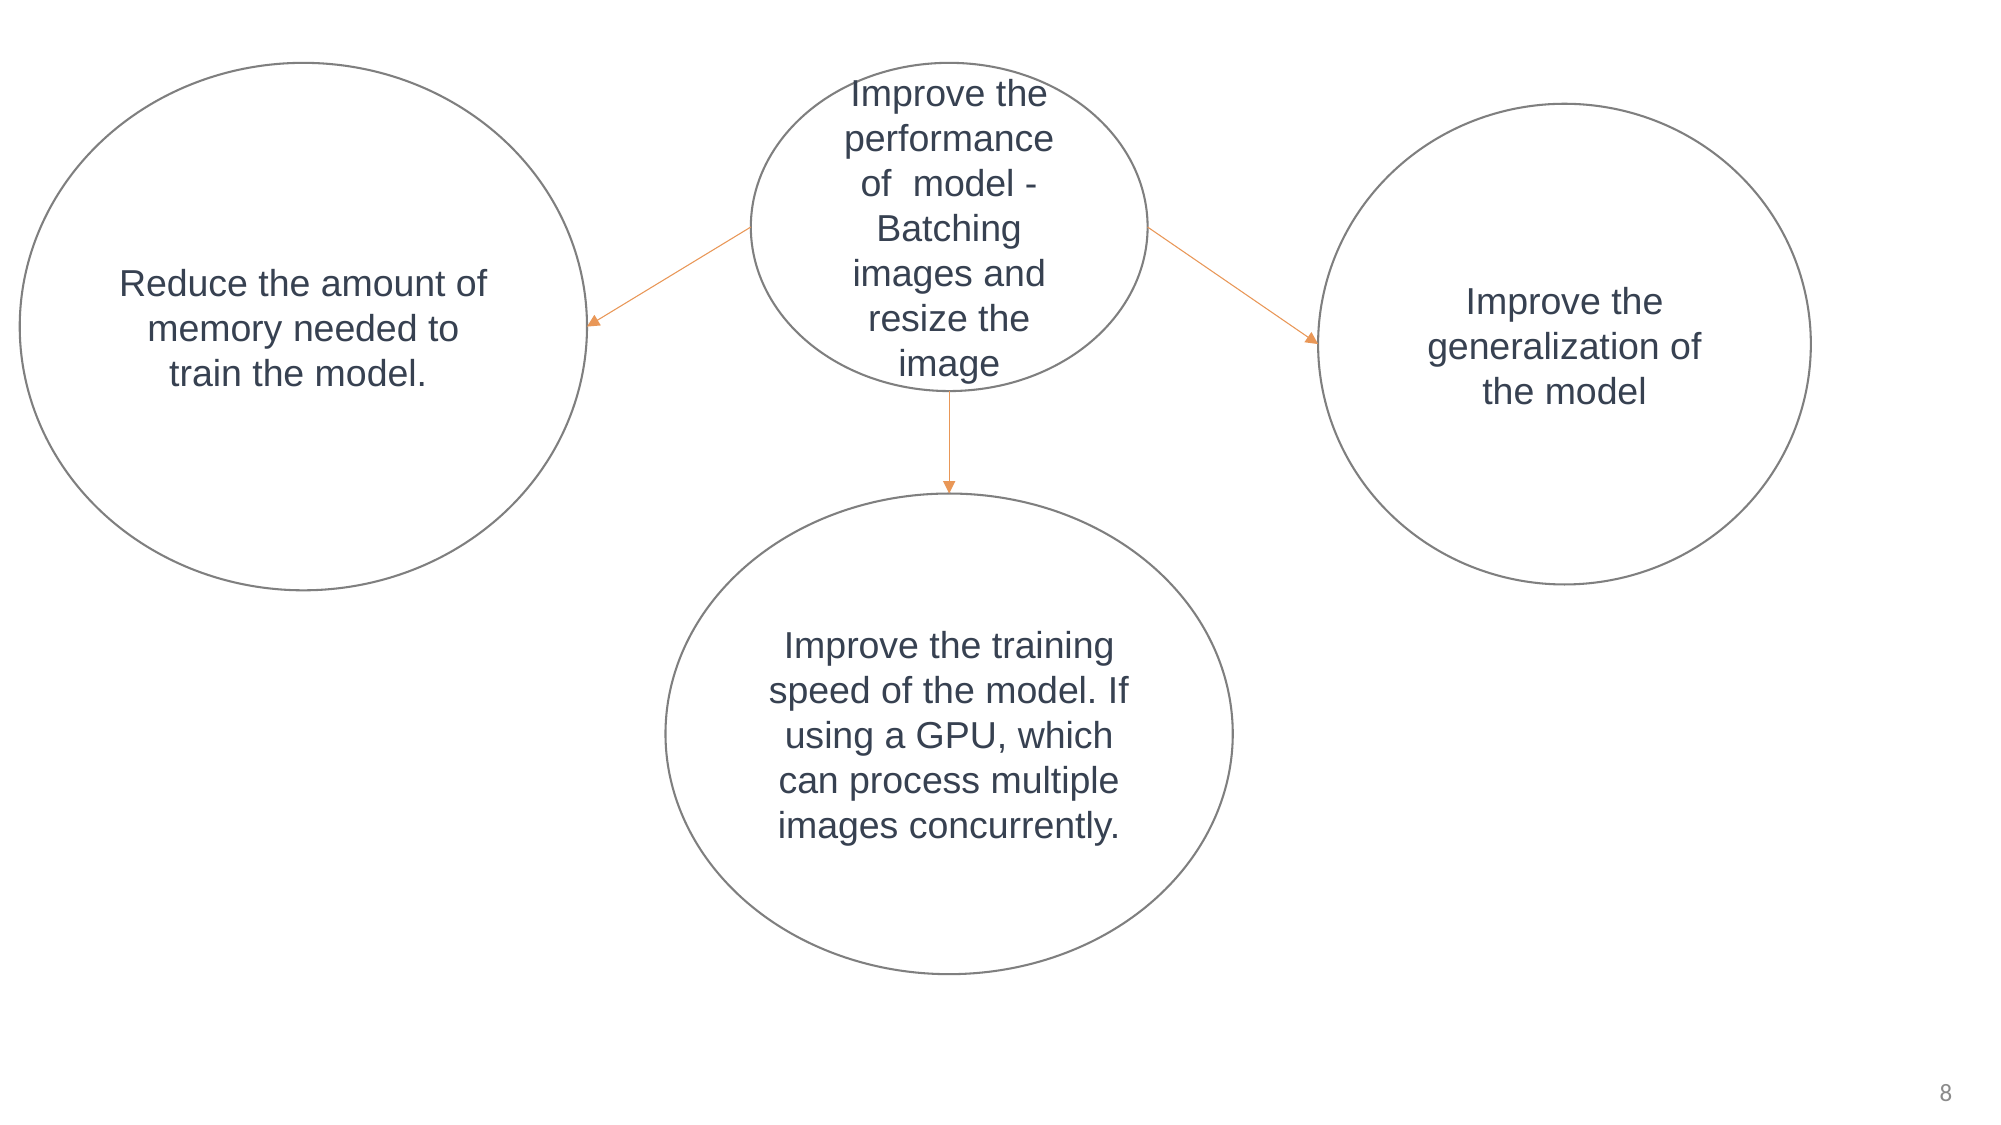

Reduce the amount of memory needed to train the model.
Improve the performance of  model - Batching images and resize the image
Improve the generalization of the model
Improve the training speed of the model. If using a GPU, which can process multiple images concurrently.
8